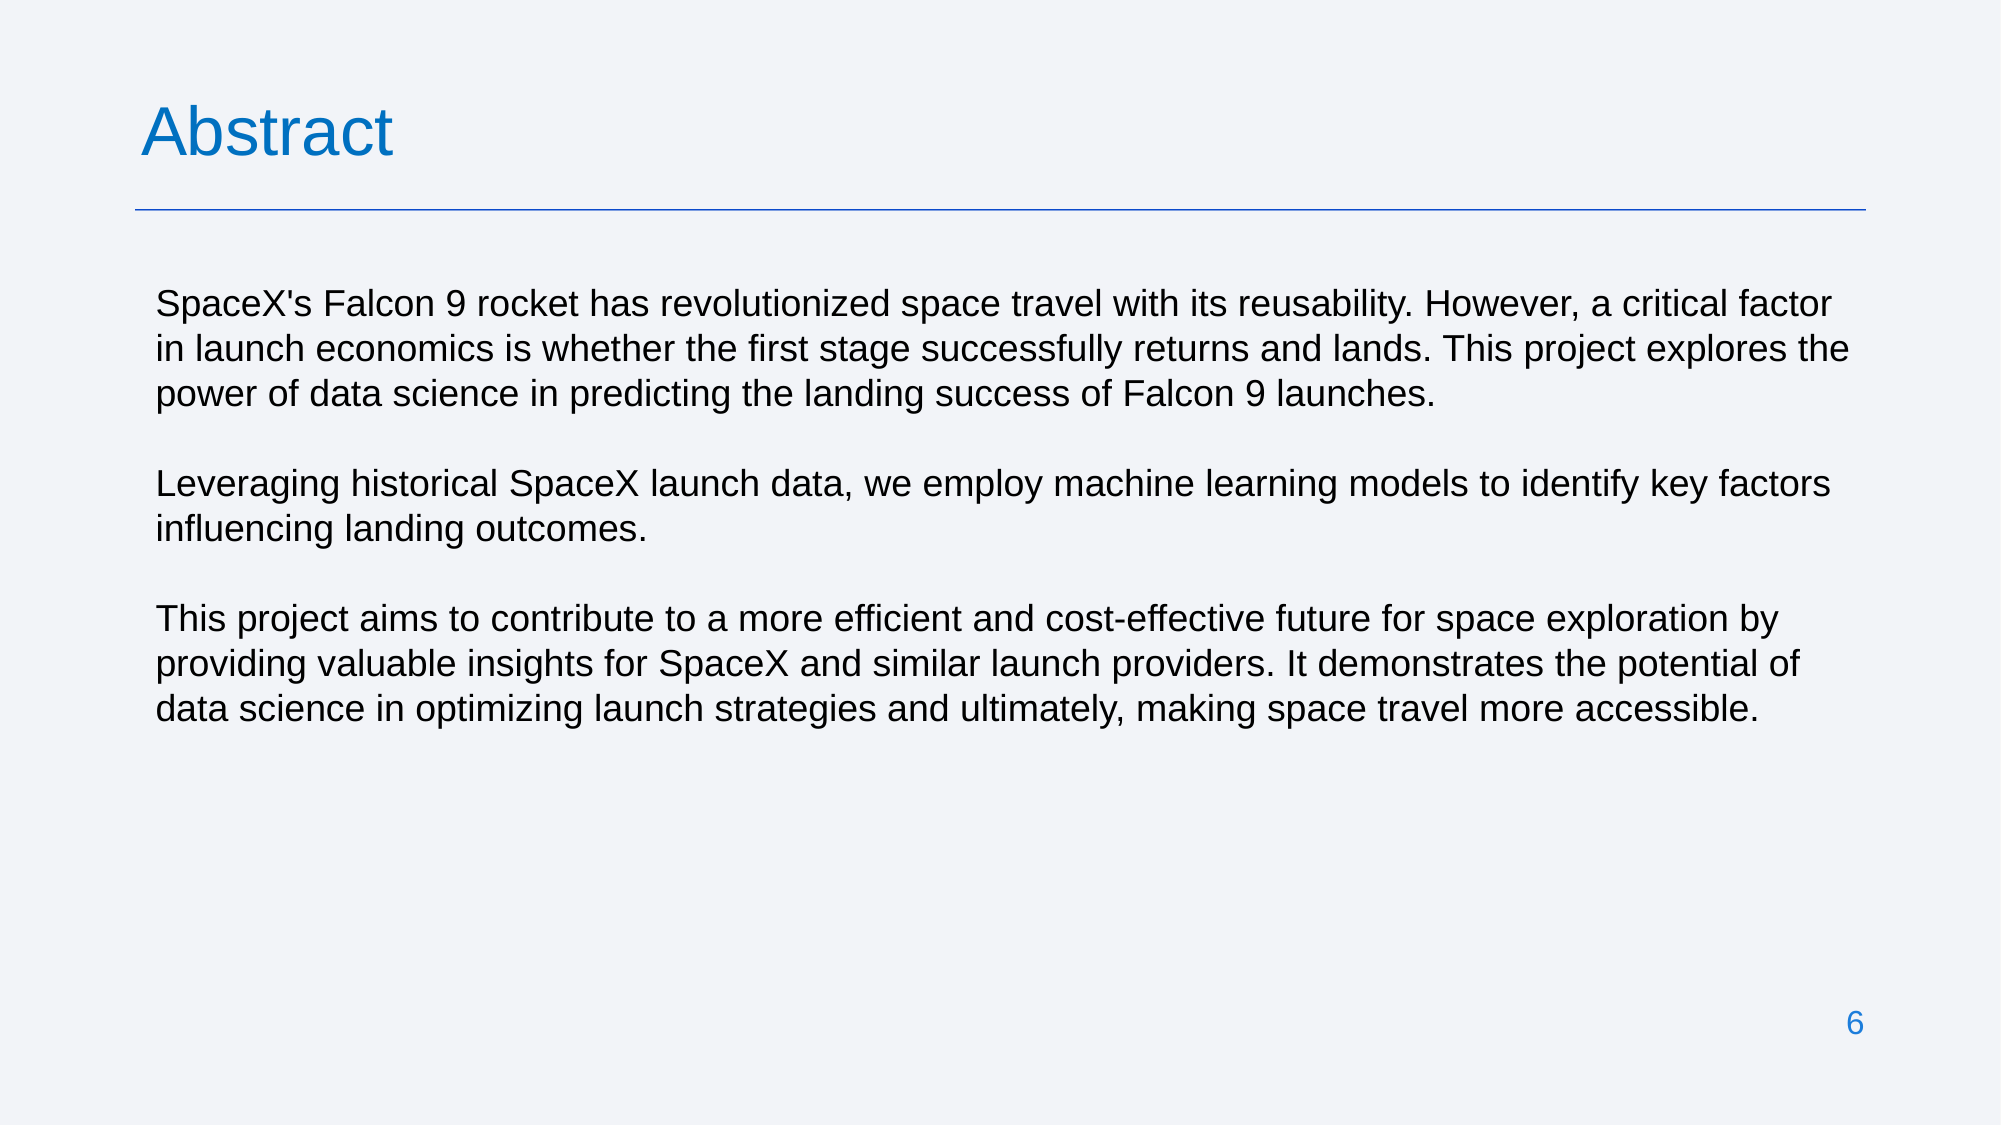

Abstract
SpaceX's Falcon 9 rocket has revolutionized space travel with its reusability. However, a critical factor in launch economics is whether the first stage successfully returns and lands. This project explores the power of data science in predicting the landing success of Falcon 9 launches.

Leveraging historical SpaceX launch data, we employ machine learning models to identify key factors influencing landing outcomes.

This project aims to contribute to a more efficient and cost-effective future for space exploration by providing valuable insights for SpaceX and similar launch providers. It demonstrates the potential of data science in optimizing launch strategies and ultimately, making space travel more accessible.

6